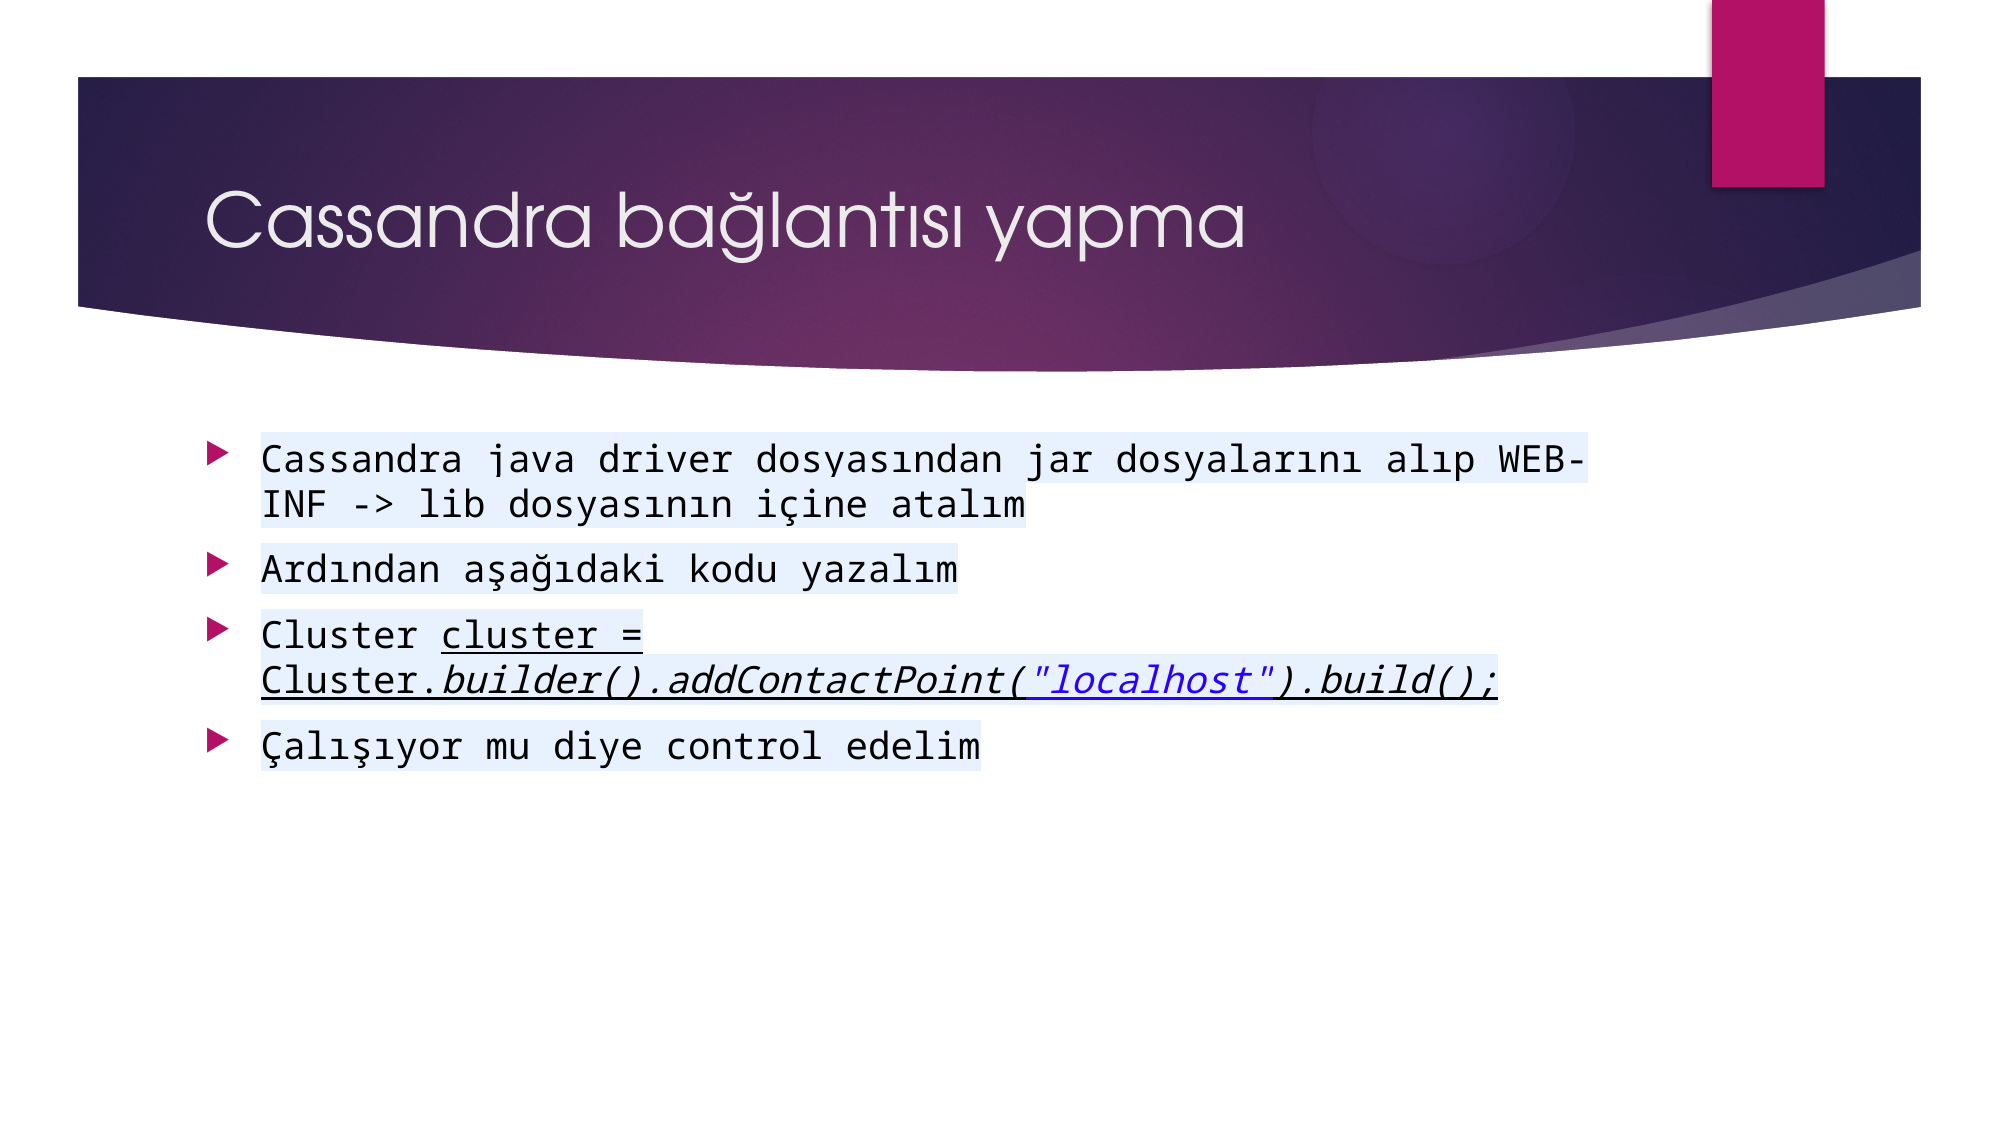

# Cassandra bağlantısı yapma
Cassandra java driver dosyasından jar dosyalarını alıp WEB-INF -> lib dosyasının içine atalım
Ardından aşağıdaki kodu yazalım
Cluster cluster = Cluster.builder().addContactPoint("localhost").build();
Çalışıyor mu diye control edelim